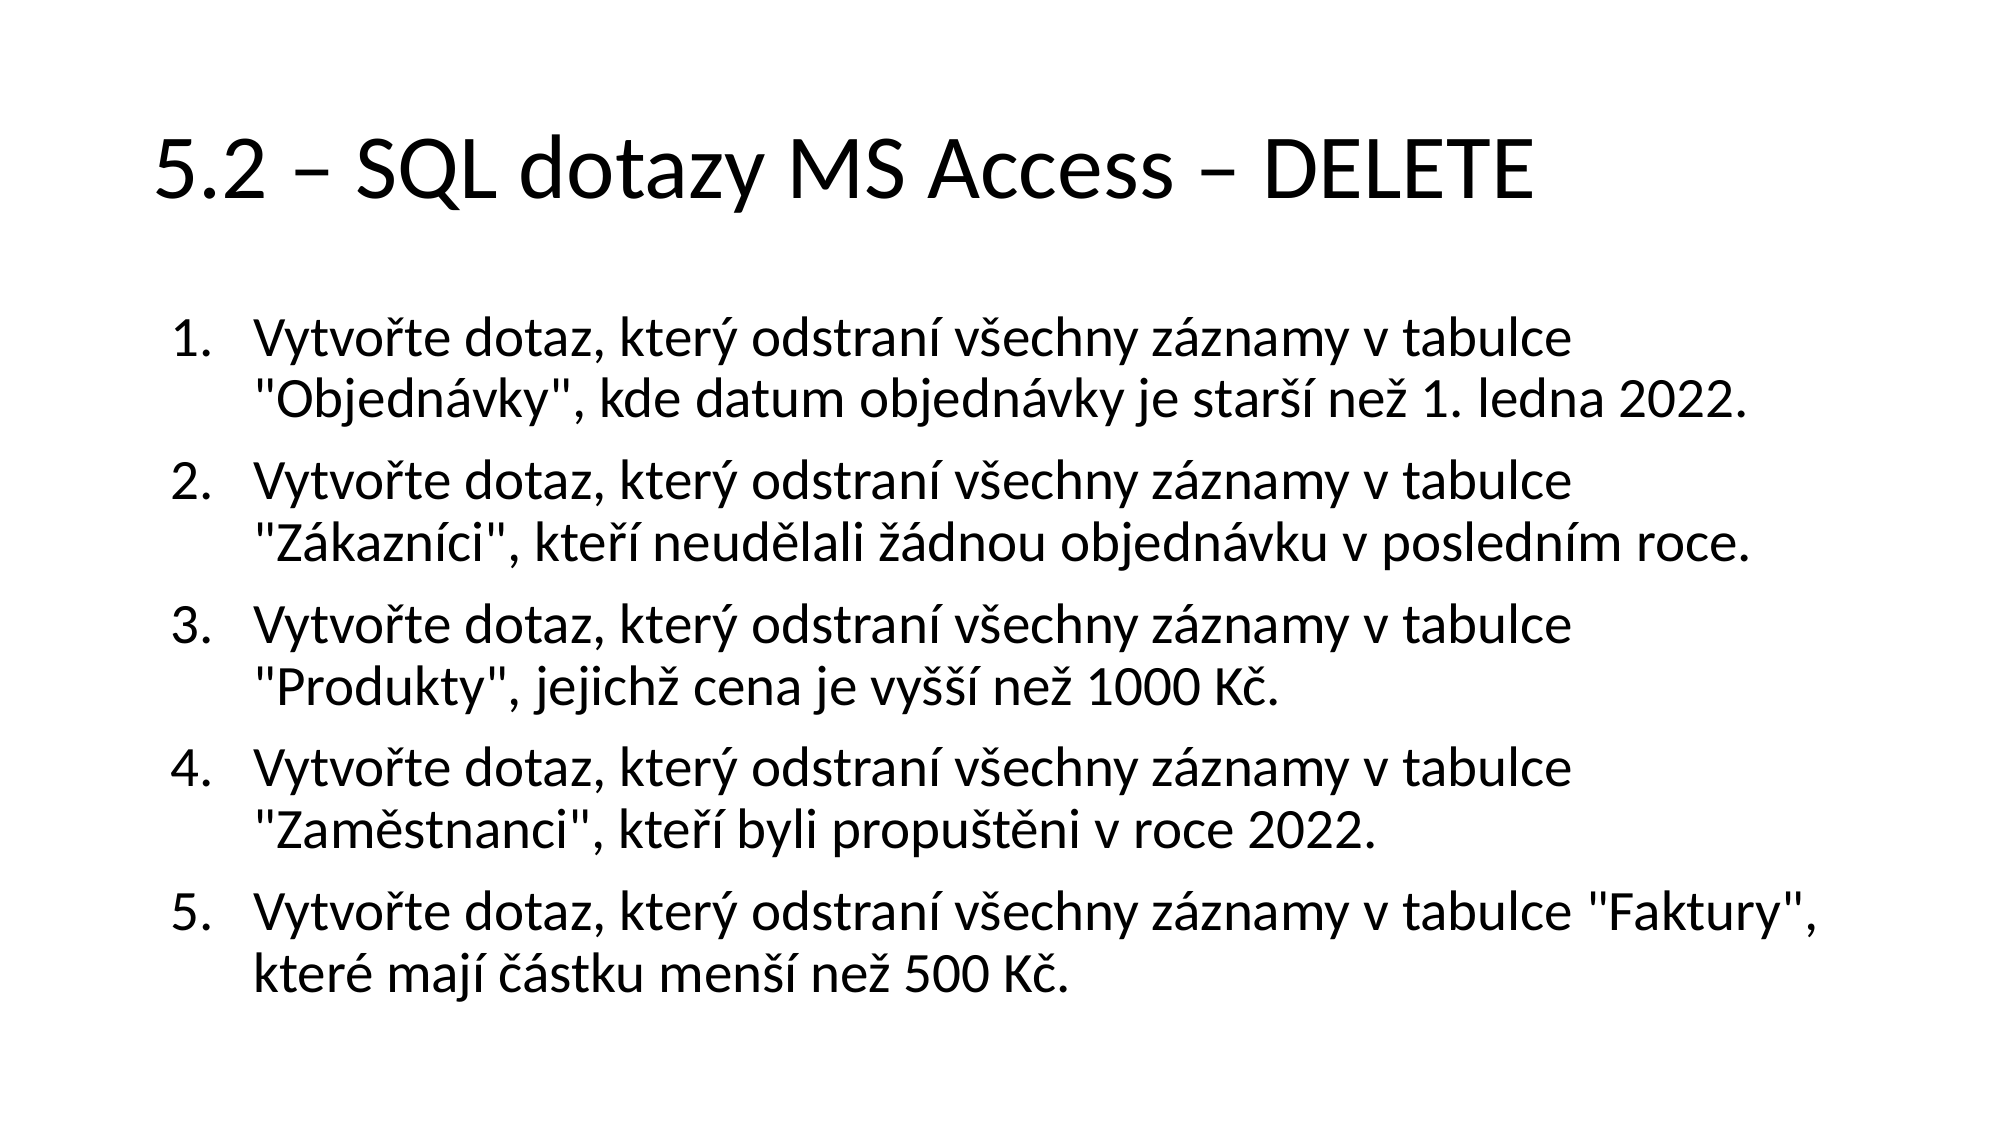

# 5.2 – SQL dotazy MS Access – DELETE
Vytvořte dotaz, který odstraní všechny záznamy v tabulce "Objednávky", kde datum objednávky je starší než 1. ledna 2022.
Vytvořte dotaz, který odstraní všechny záznamy v tabulce "Zákazníci", kteří neudělali žádnou objednávku v posledním roce.
Vytvořte dotaz, který odstraní všechny záznamy v tabulce "Produkty", jejichž cena je vyšší než 1000 Kč.
Vytvořte dotaz, který odstraní všechny záznamy v tabulce "Zaměstnanci", kteří byli propuštěni v roce 2022.
Vytvořte dotaz, který odstraní všechny záznamy v tabulce "Faktury", které mají částku menší než 500 Kč.